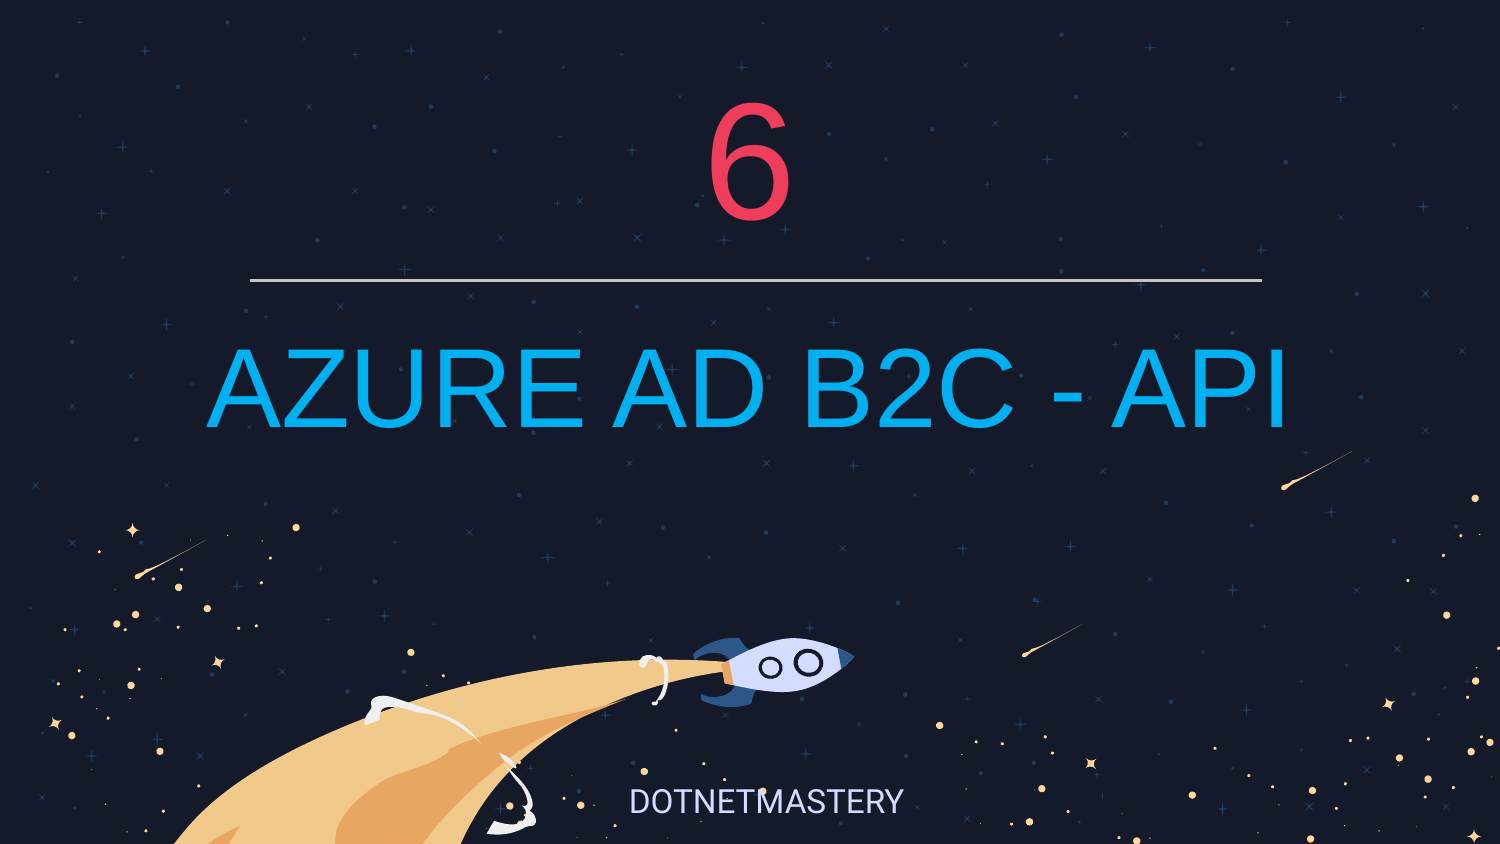

# 6
AZURE AD B2C - API

DOTNETMASTERY